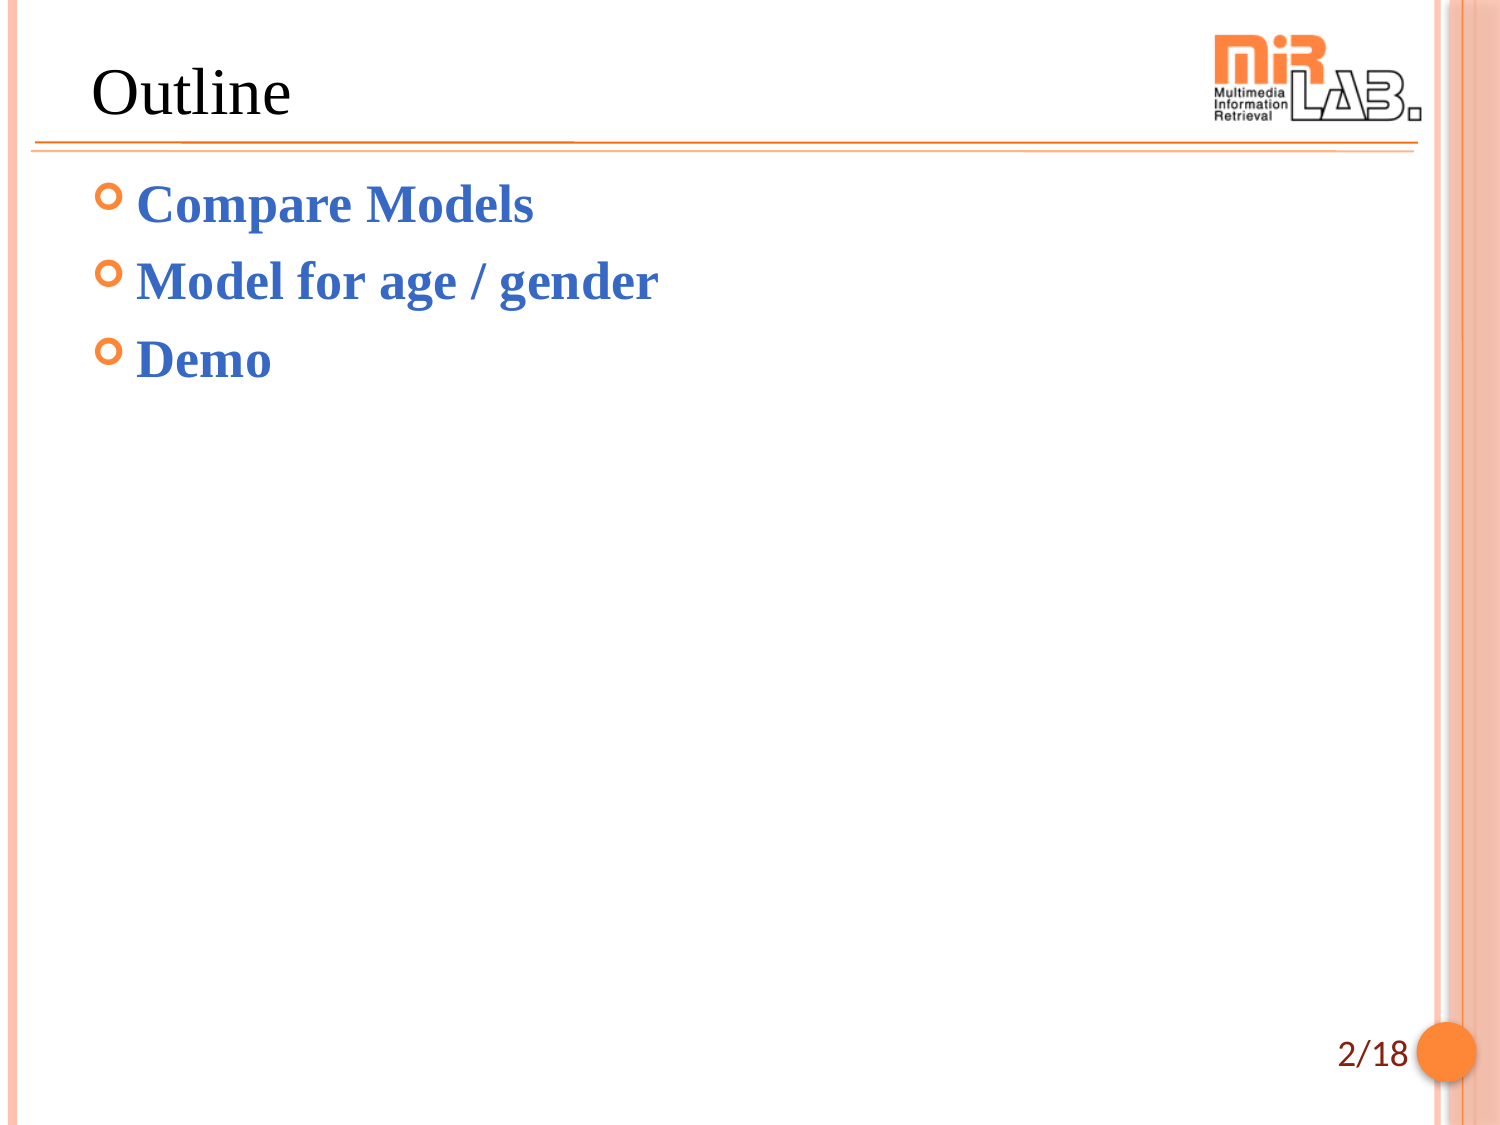

# Outline
Compare Models
Model for age / gender
Demo